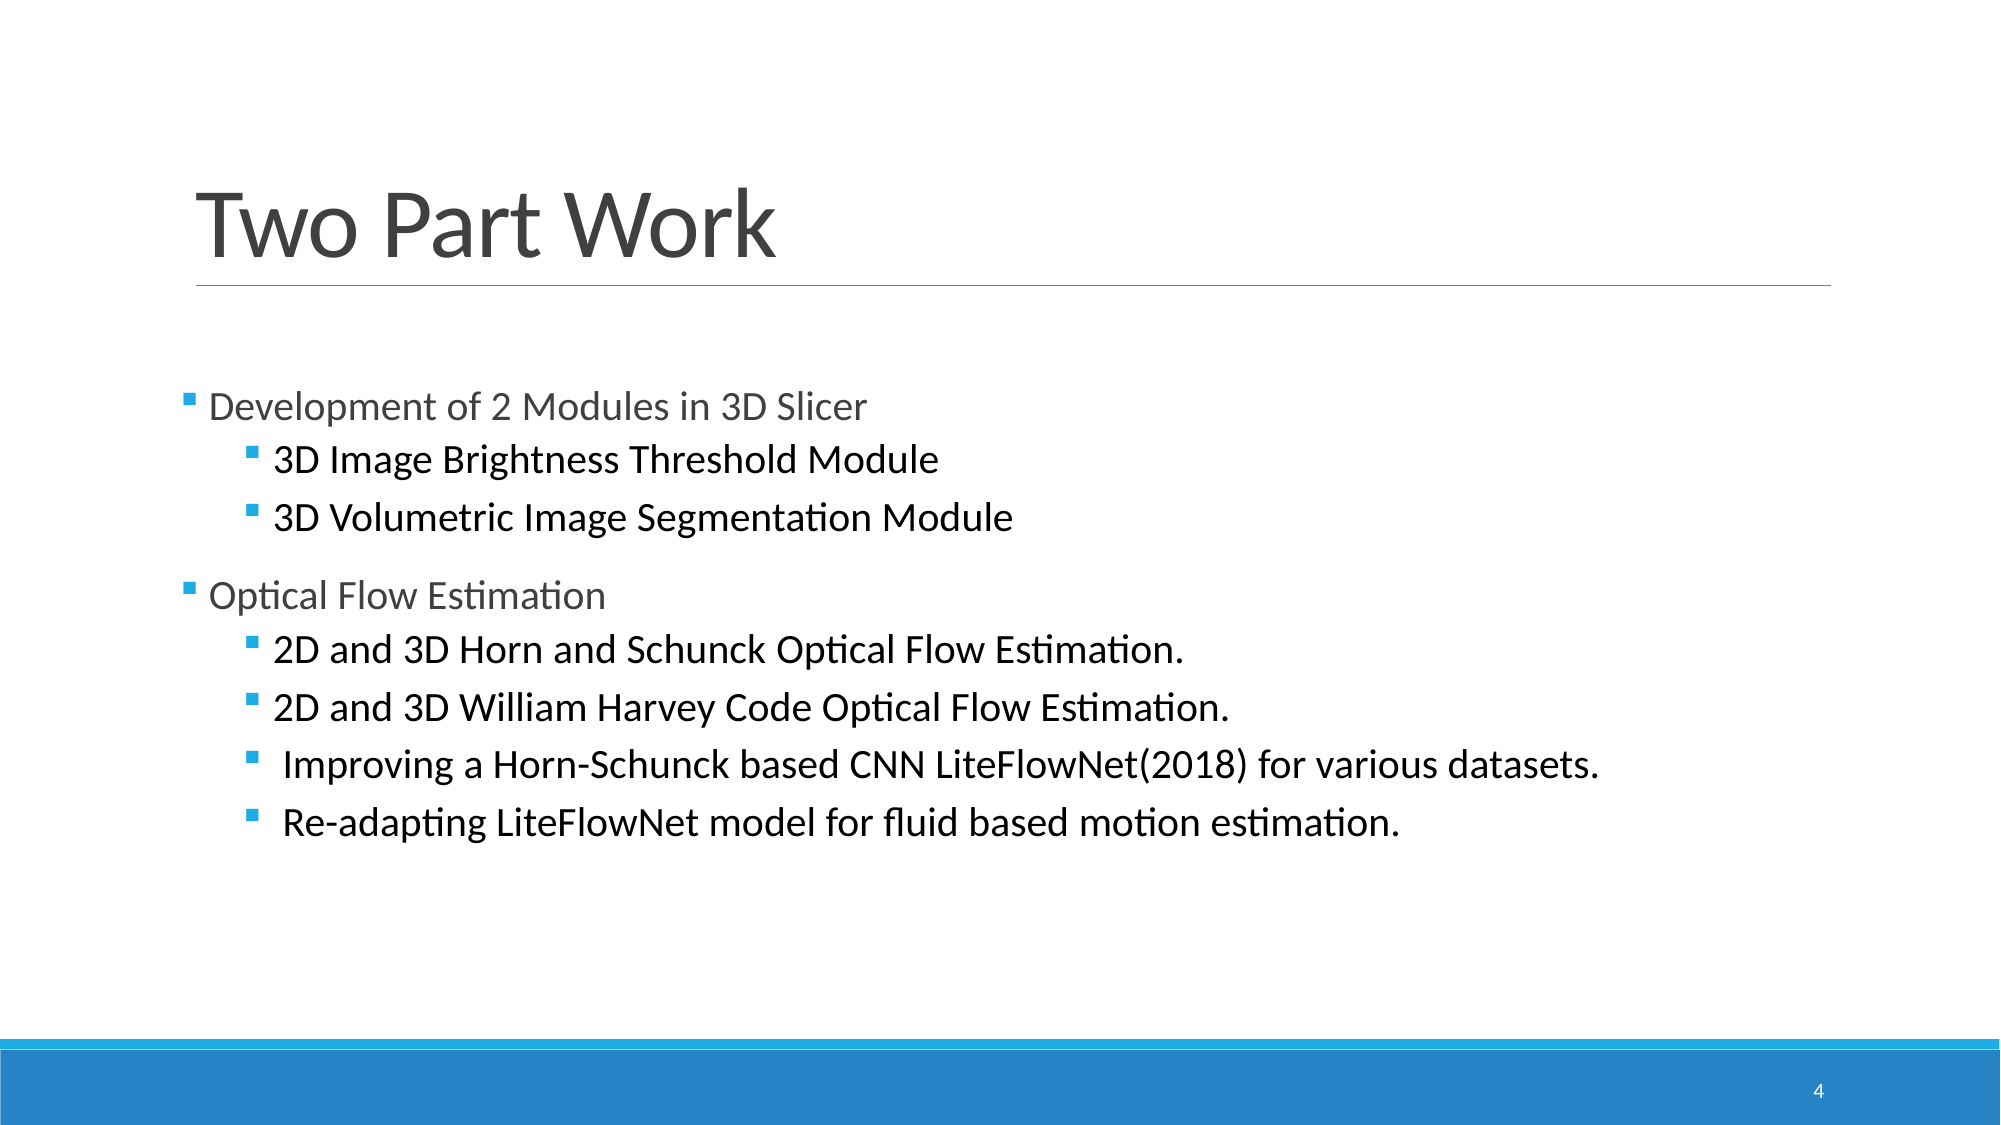

# Two Part Work

 Development of 2 Modules in 3D Slicer
3D Image Brightness Threshold Module
3D Volumetric Image Segmentation Module
 Optical Flow Estimation
2D and 3D Horn and Schunck Optical Flow Estimation.
2D and 3D William Harvey Code Optical Flow Estimation.
 Improving a Horn-Schunck based CNN LiteFlowNet(2018) for various datasets.
 Re-adapting LiteFlowNet model for fluid based motion estimation.

4